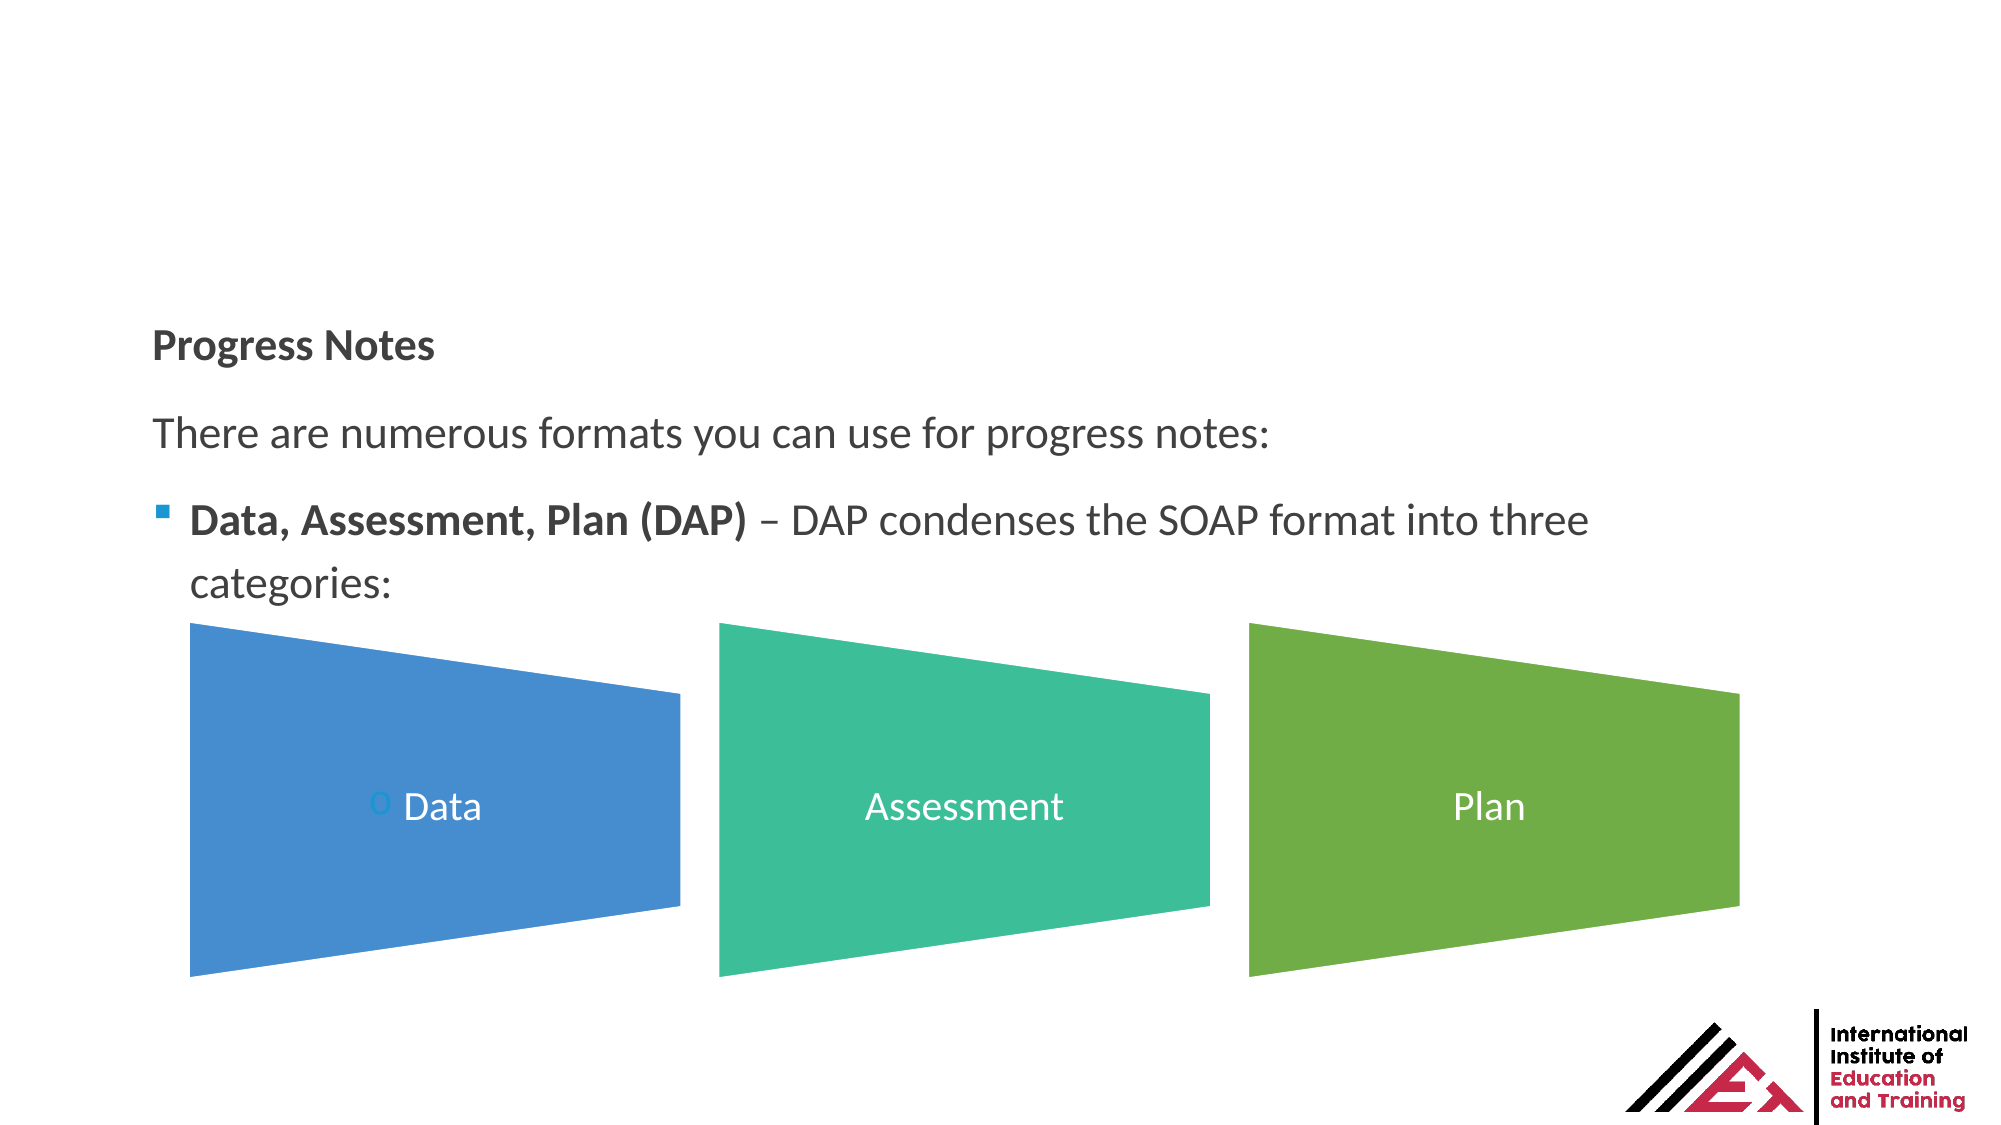

Progress Notes
There are numerous formats you can use for progress notes:
Data, Assessment, Plan (DAP) – DAP condenses the SOAP format into three categories:

Data
Assessment
Plan